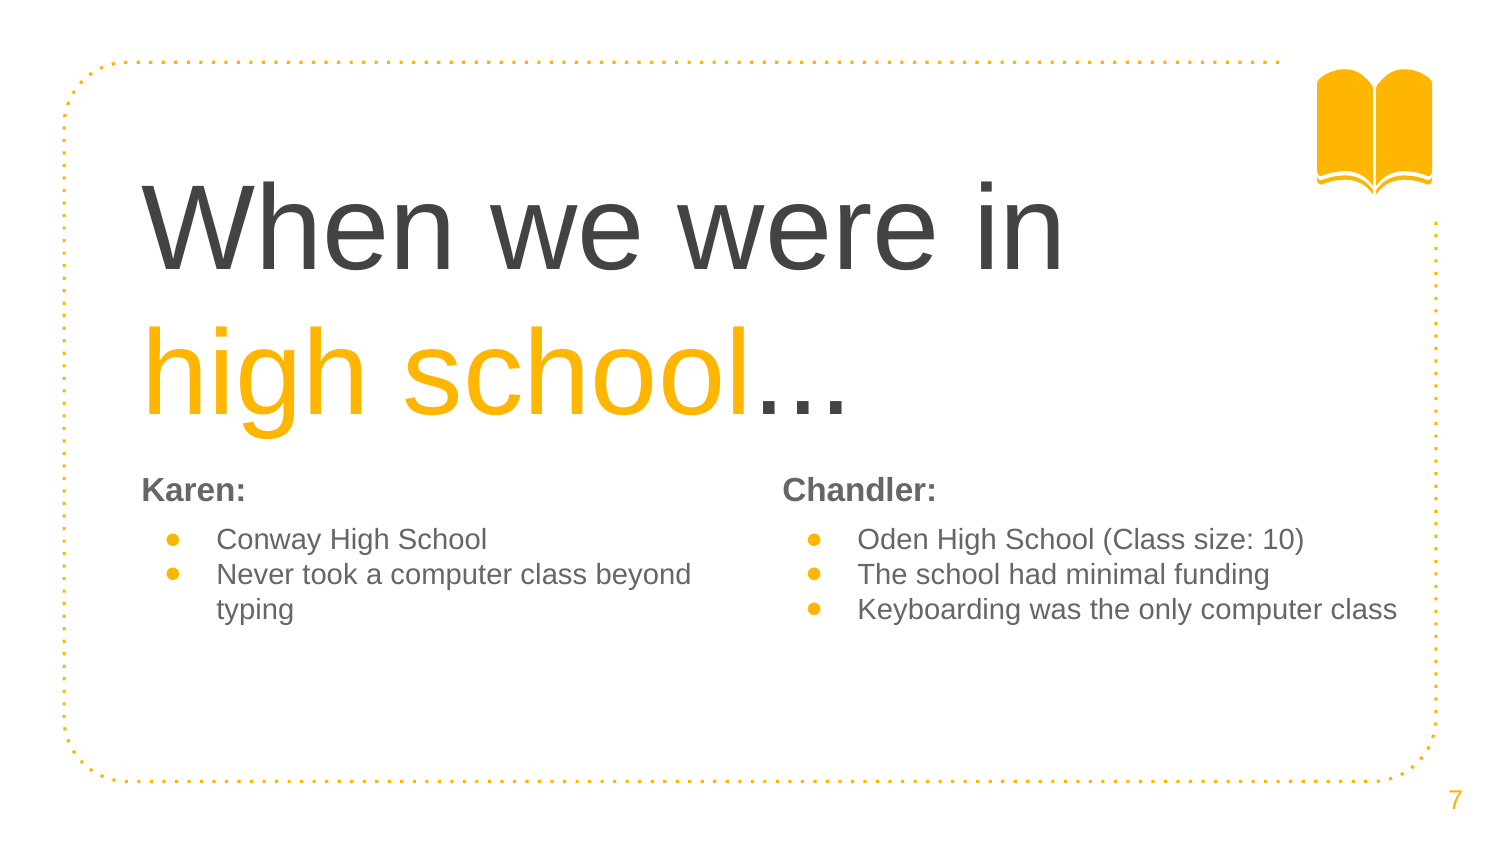

# When we were in high school...
Karen:
Conway High School
Never took a computer class beyond typing
Chandler:
Oden High School (Class size: 10)
The school had minimal funding
Keyboarding was the only computer class
7